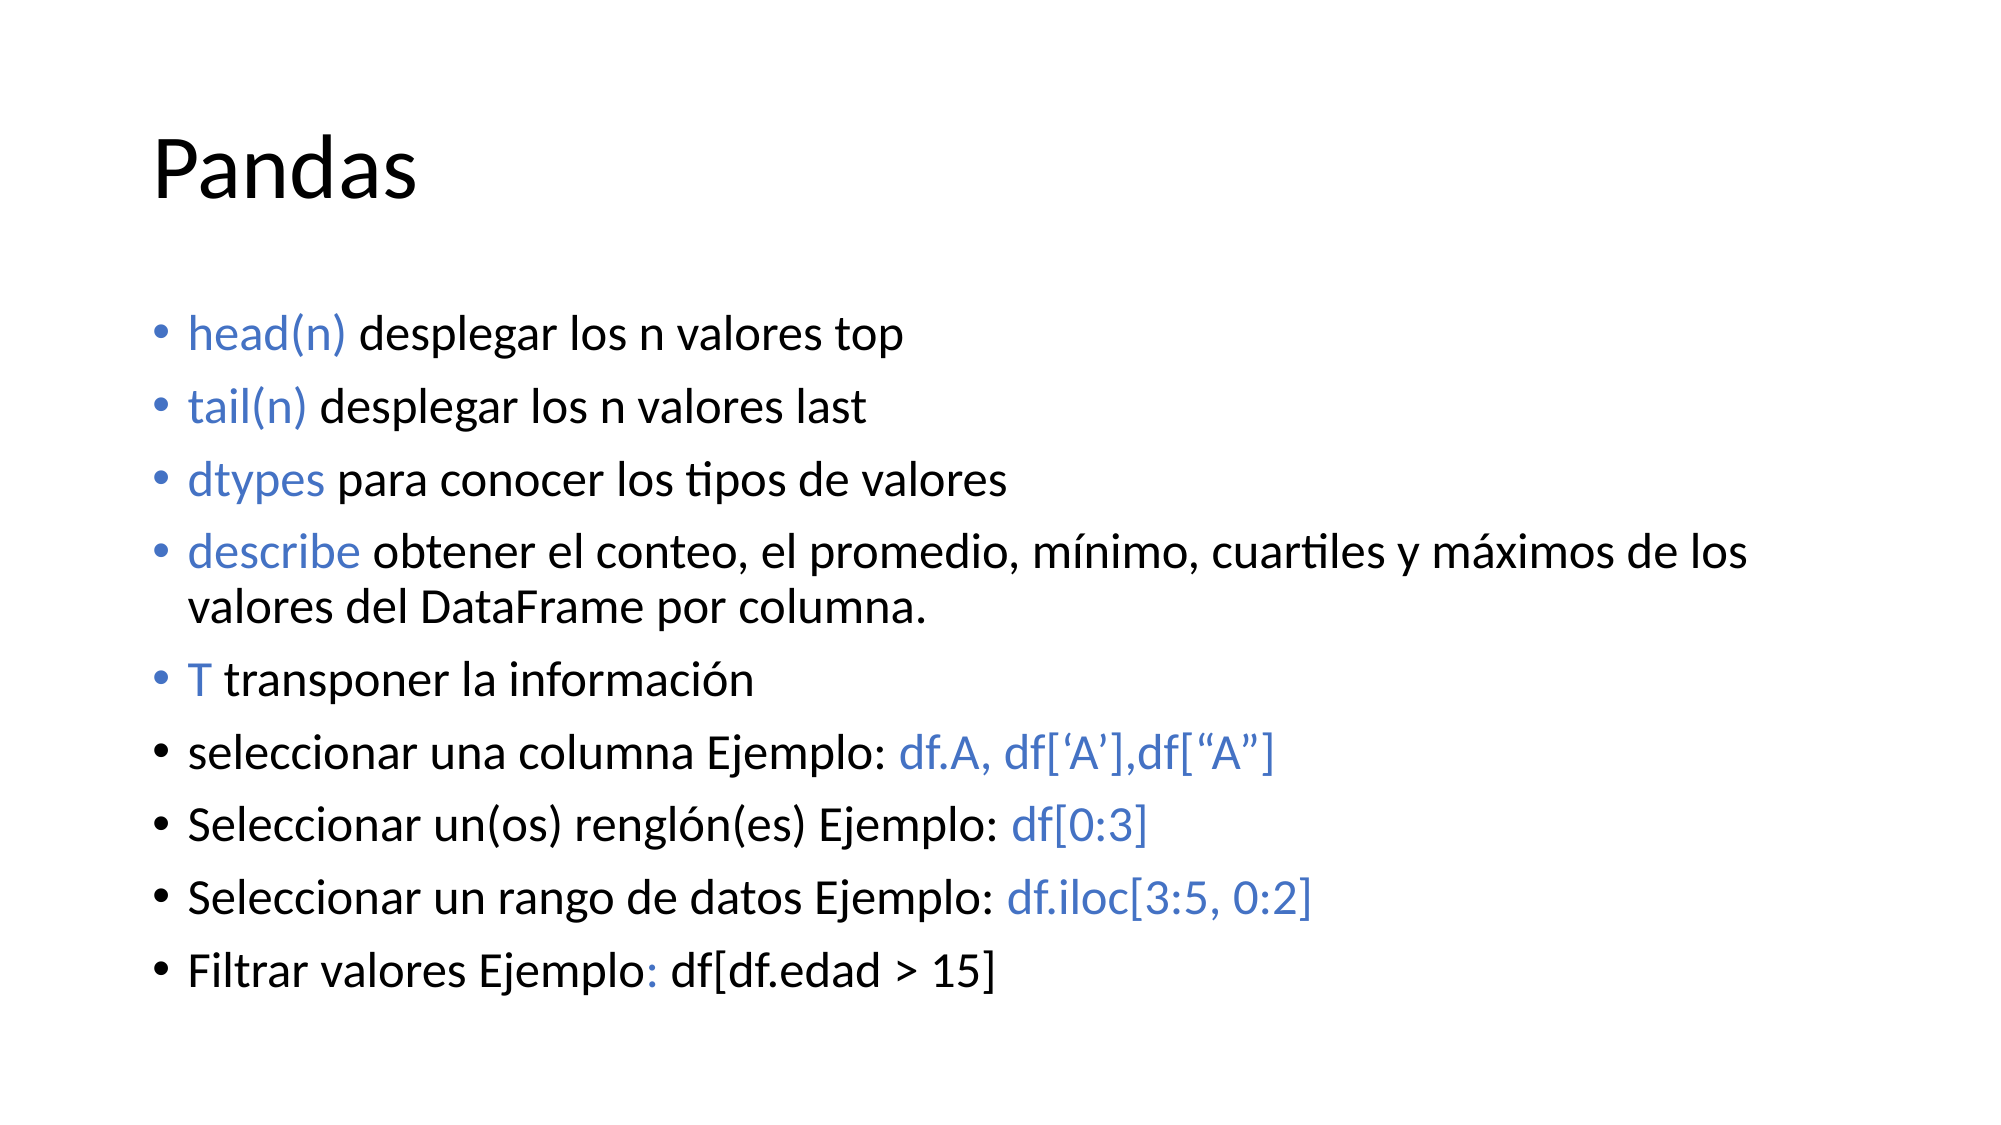

# Pandas
head(n) desplegar los n valores top
tail(n) desplegar los n valores last
dtypes para conocer los tipos de valores
describe obtener el conteo, el promedio, mínimo, cuartiles y máximos de los valores del DataFrame por columna.
T transponer la información
seleccionar una columna Ejemplo: df.A, df[‘A’],df[“A”]
Seleccionar un(os) renglón(es) Ejemplo: df[0:3]
Seleccionar un rango de datos Ejemplo: df.iloc[3:5, 0:2]
Filtrar valores Ejemplo: df[df.edad > 15]